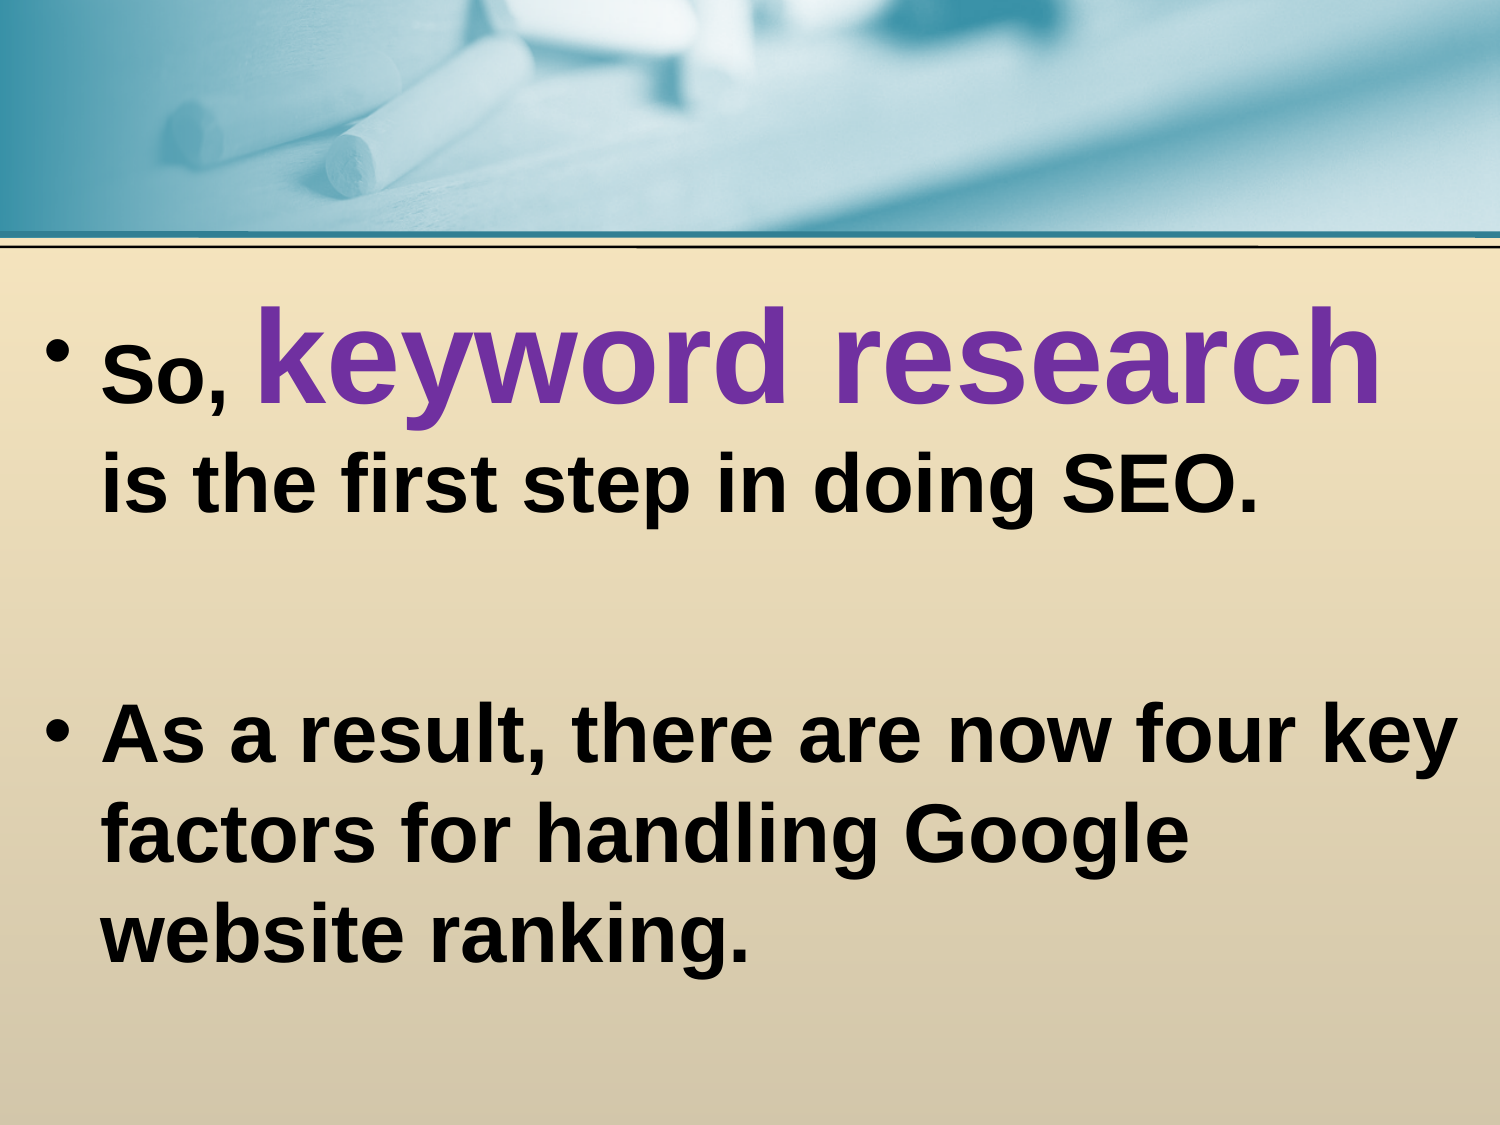

So, keyword research is the first step in doing SEO.

As a result, there are now four key factors for handling Google website ranking.